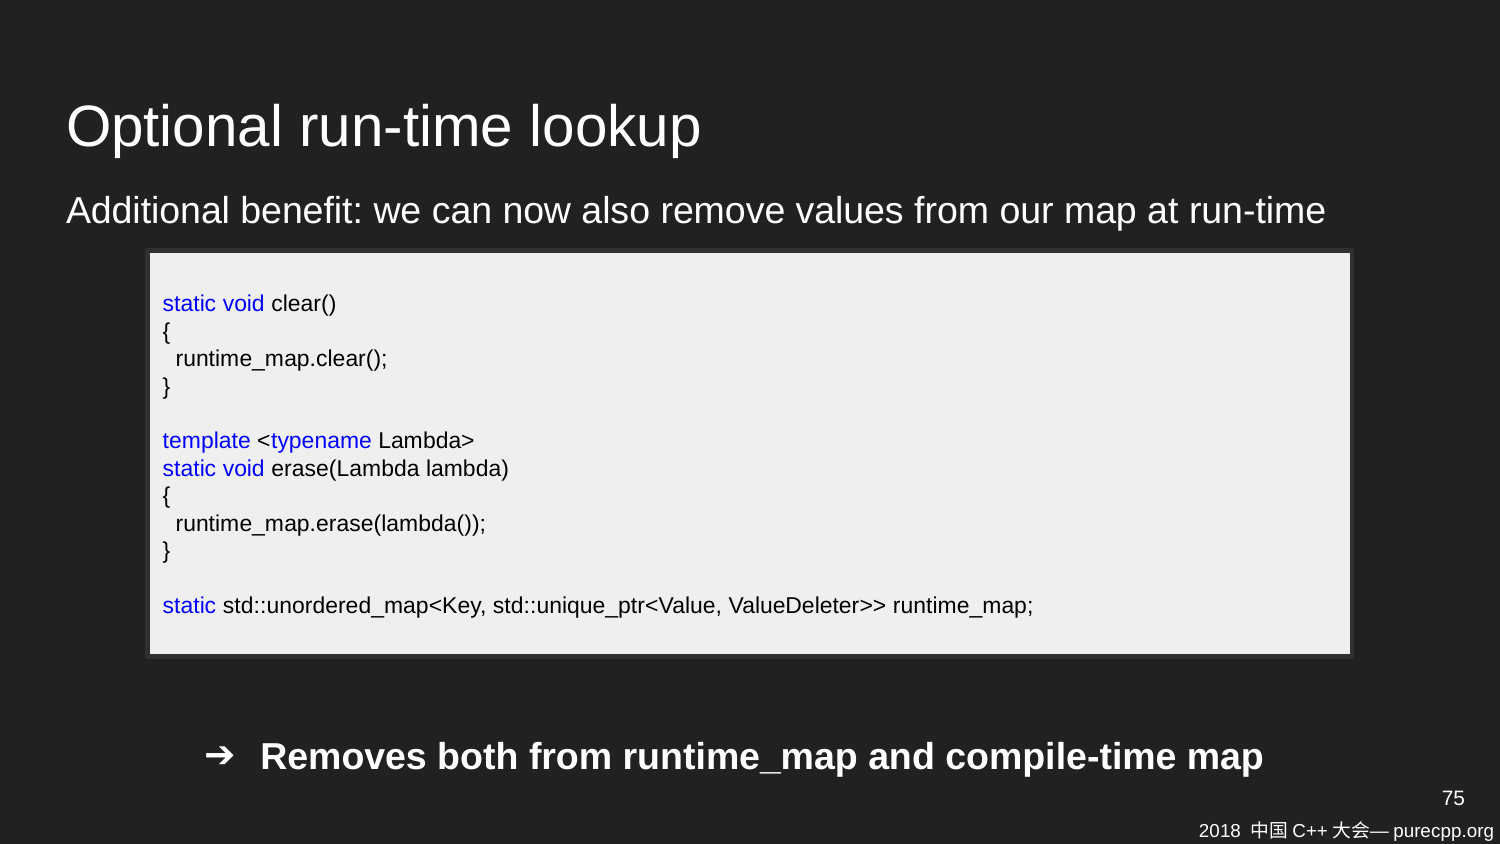

# Optional run-time lookup
Additional benefit: we can now also remove values from our map at run-time

static void clear()
{
  runtime_map.clear();
}

template <typename Lambda>
static void erase(Lambda lambda)
{
  runtime_map.erase(lambda());
}

static std::unordered_map<Key, std::unique_ptr<Value, ValueDeleter>> runtime_map;

Removes both from runtime_map and compile-time map
75